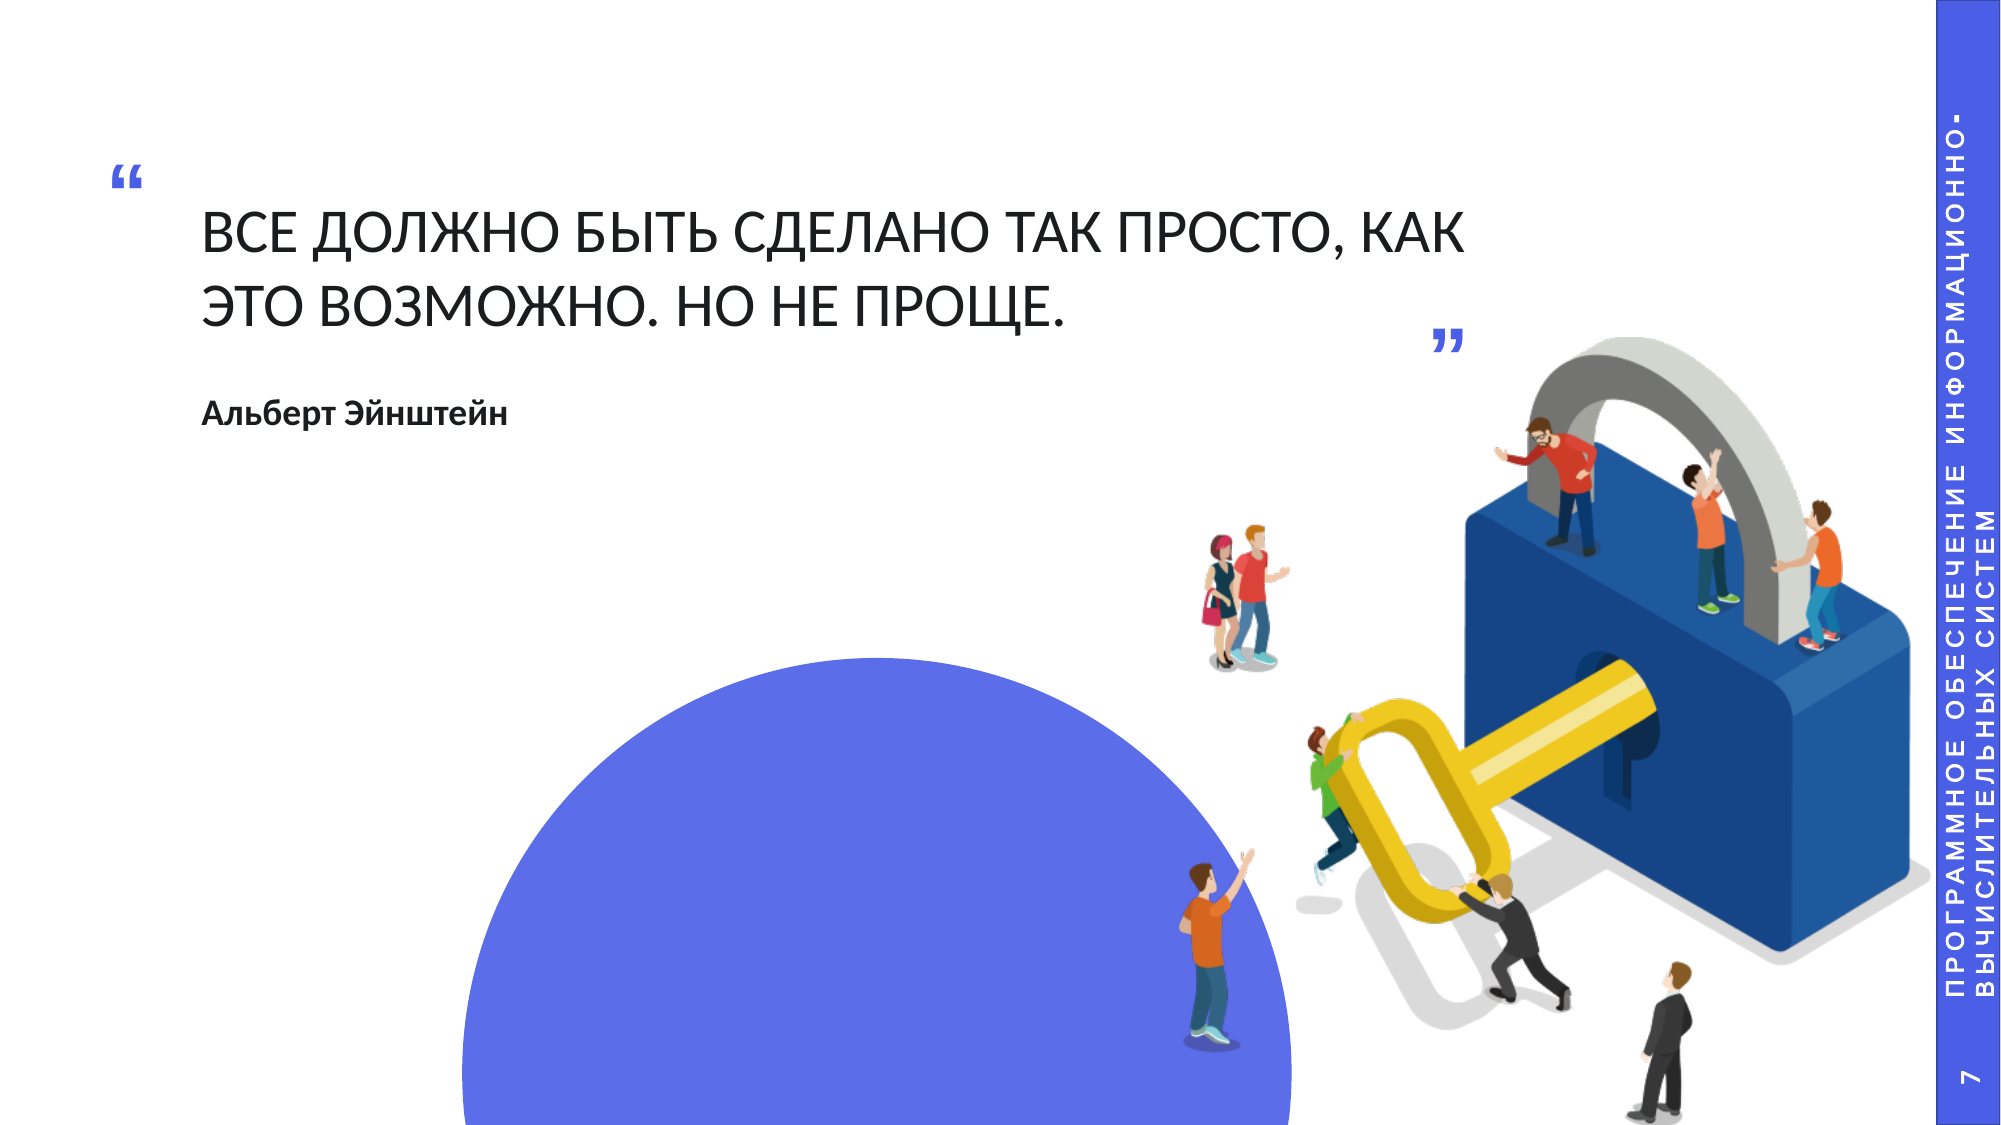

“
# Все должно быть сделано так просто, как это возможно. Но не проще.
”
Альберт Эйнштейн
Программное обеспечение информационно-вычислительных систем
7